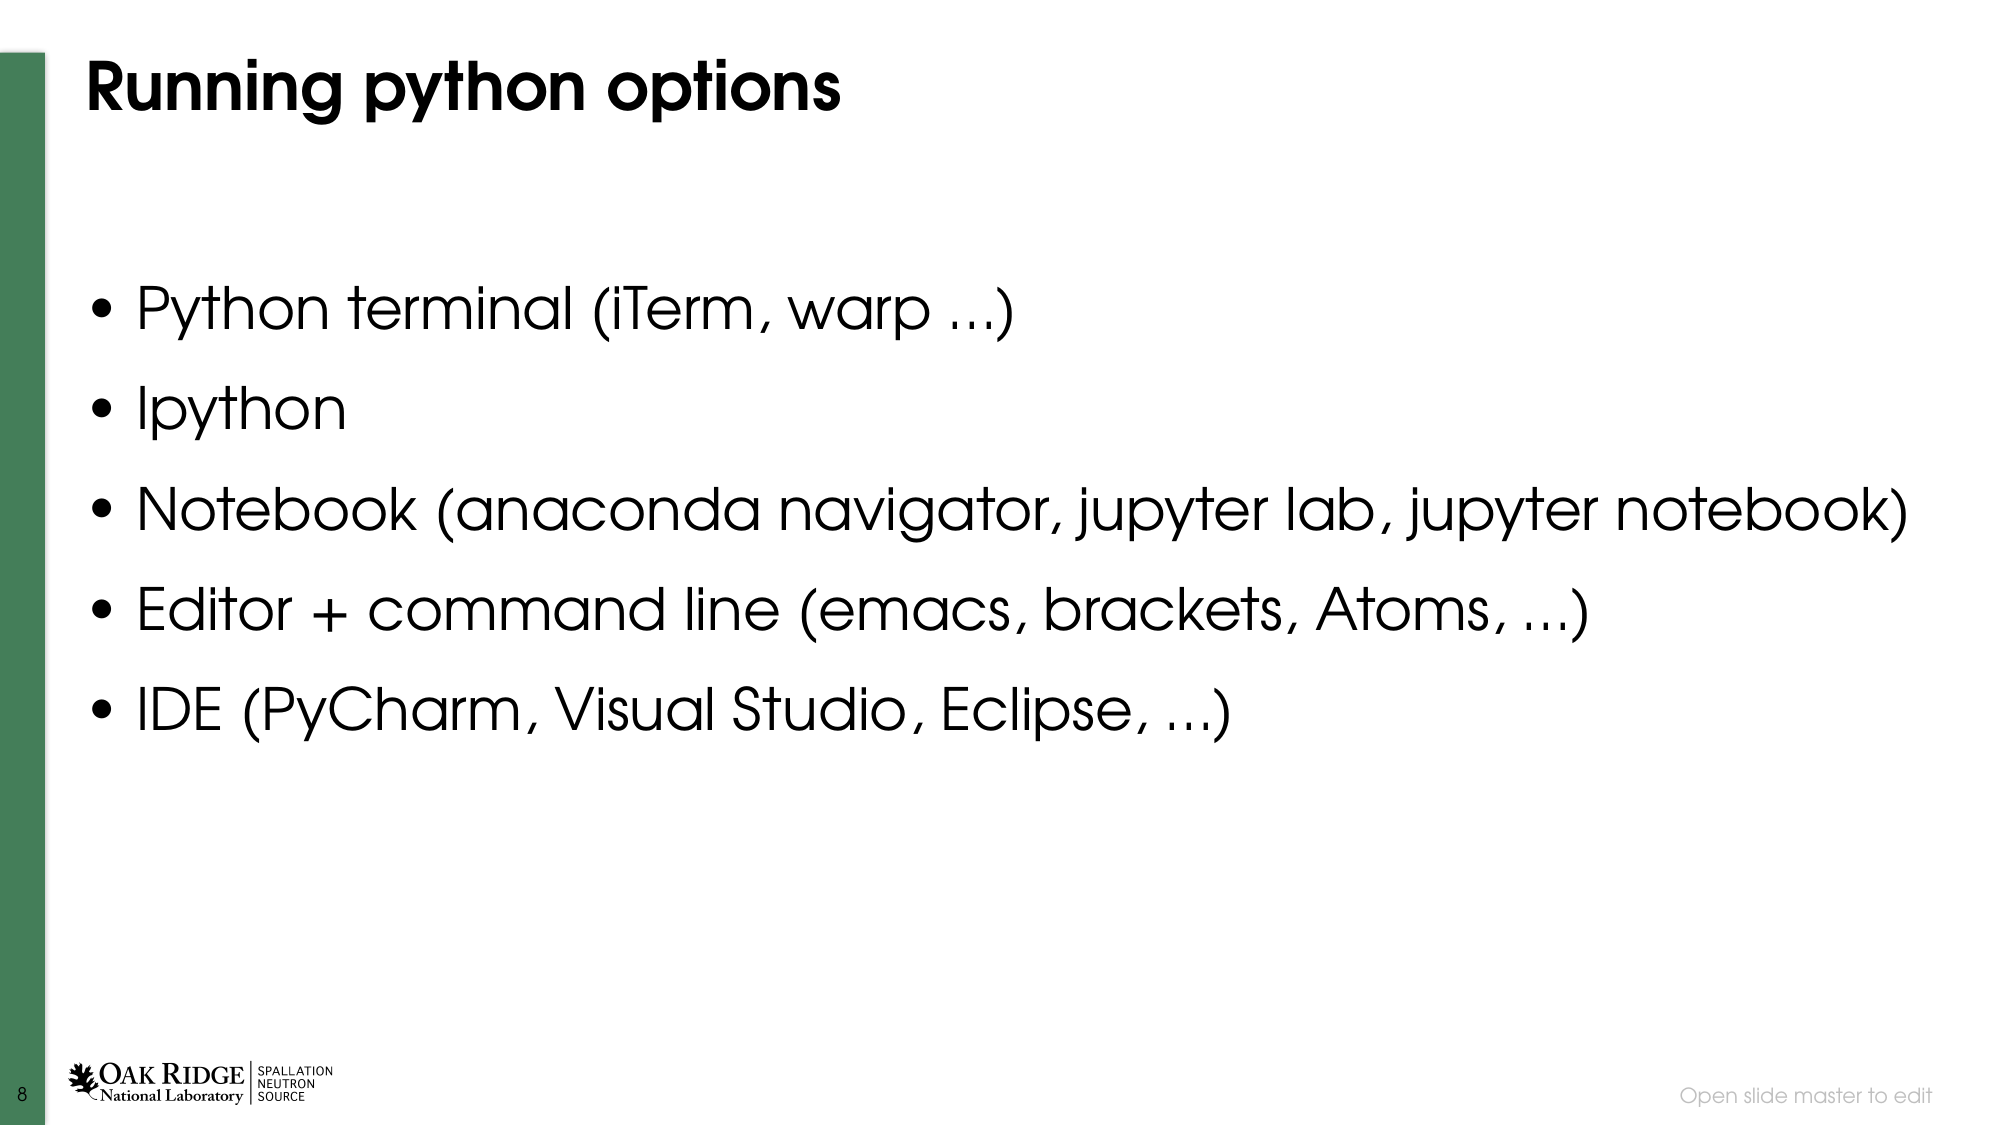

# Running python options
Python terminal (iTerm, warp …)
Ipython
Notebook (anaconda navigator, jupyter lab, jupyter notebook)
Editor + command line (emacs, brackets, Atoms, …)
IDE (PyCharm, Visual Studio, Eclipse, …)